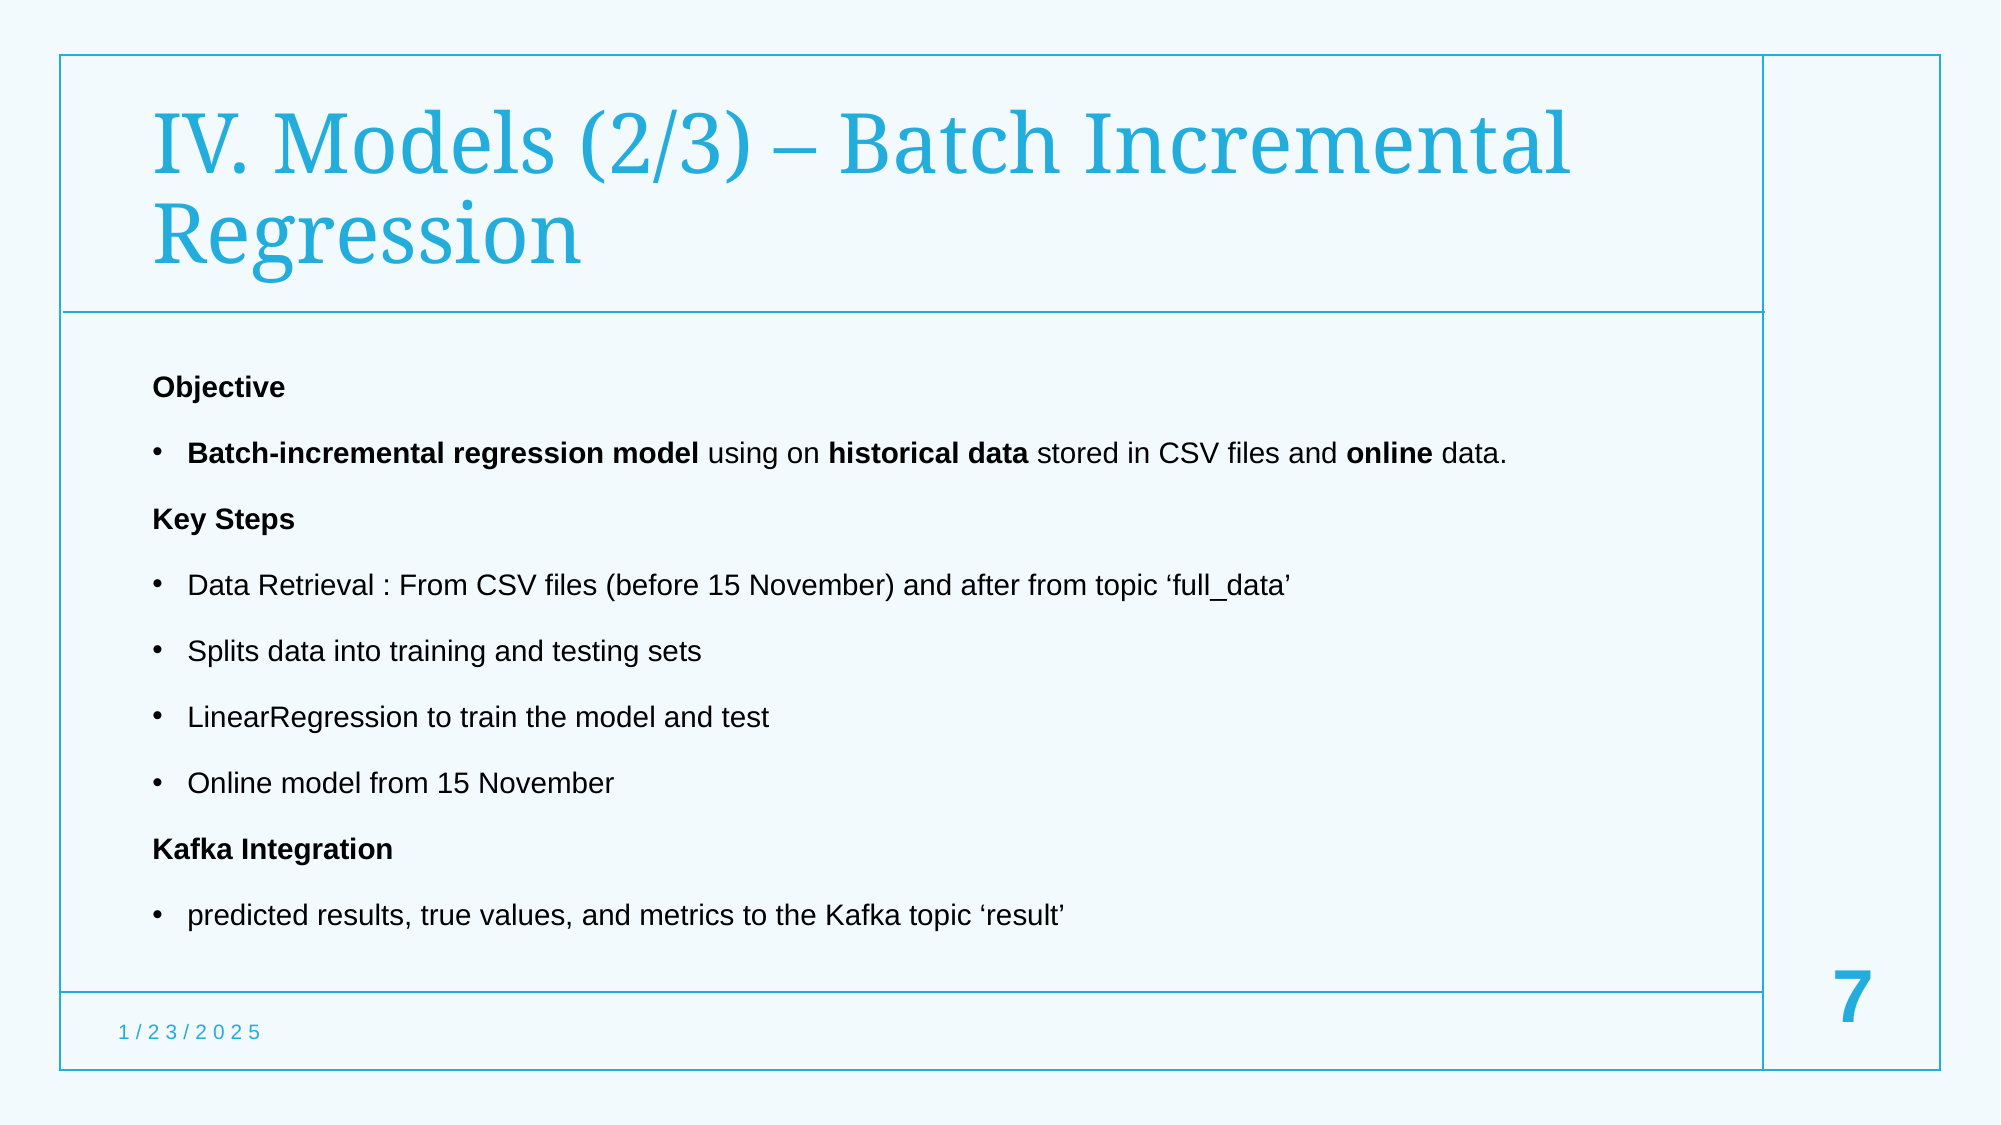

# IV. Models (2/3) – Batch Incremental Regression
Objective
Batch-incremental regression model using on historical data stored in CSV files and online data.
Key Steps
Data Retrieval : From CSV files (before 15 November) and after from topic ‘full_data’
Splits data into training and testing sets
LinearRegression to train the model and test
Online model from 15 November
Kafka Integration
predicted results, true values, and metrics to the Kafka topic ‘result’

7
1/23/2025